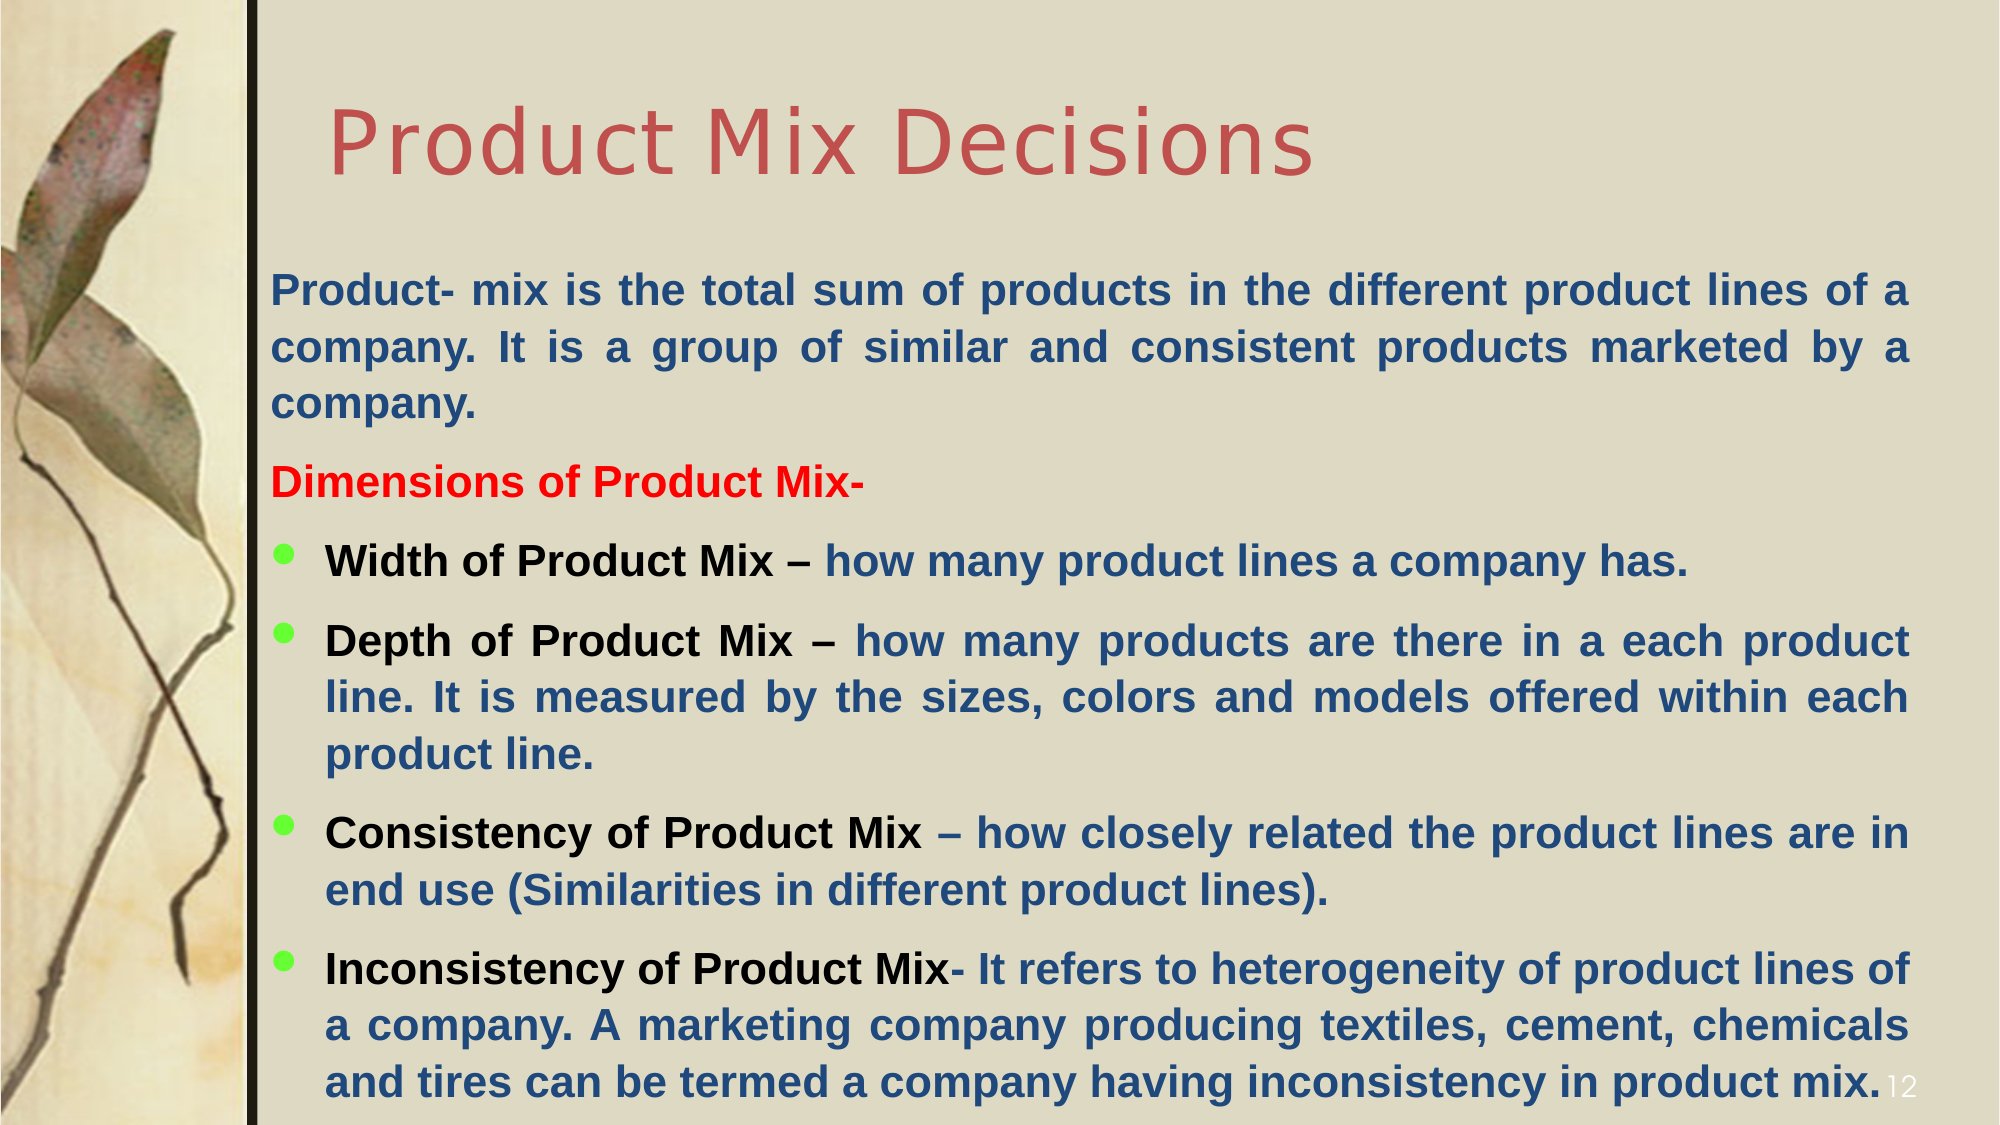

# Product Mix Decisions
Product- mix is the total sum of products in the different product lines of a company. It is a group of similar and consistent products marketed by a company.
Dimensions of Product Mix-
Width of Product Mix – how many product lines a company has.
Depth of Product Mix – how many products are there in a each product line. It is measured by the sizes, colors and models offered within each product line.
Consistency of Product Mix – how closely related the product lines are in end use (Similarities in different product lines).
Inconsistency of Product Mix- It refers to heterogeneity of product lines of a company. A marketing company producing textiles, cement, chemicals and tires can be termed a company having inconsistency in product mix.

12